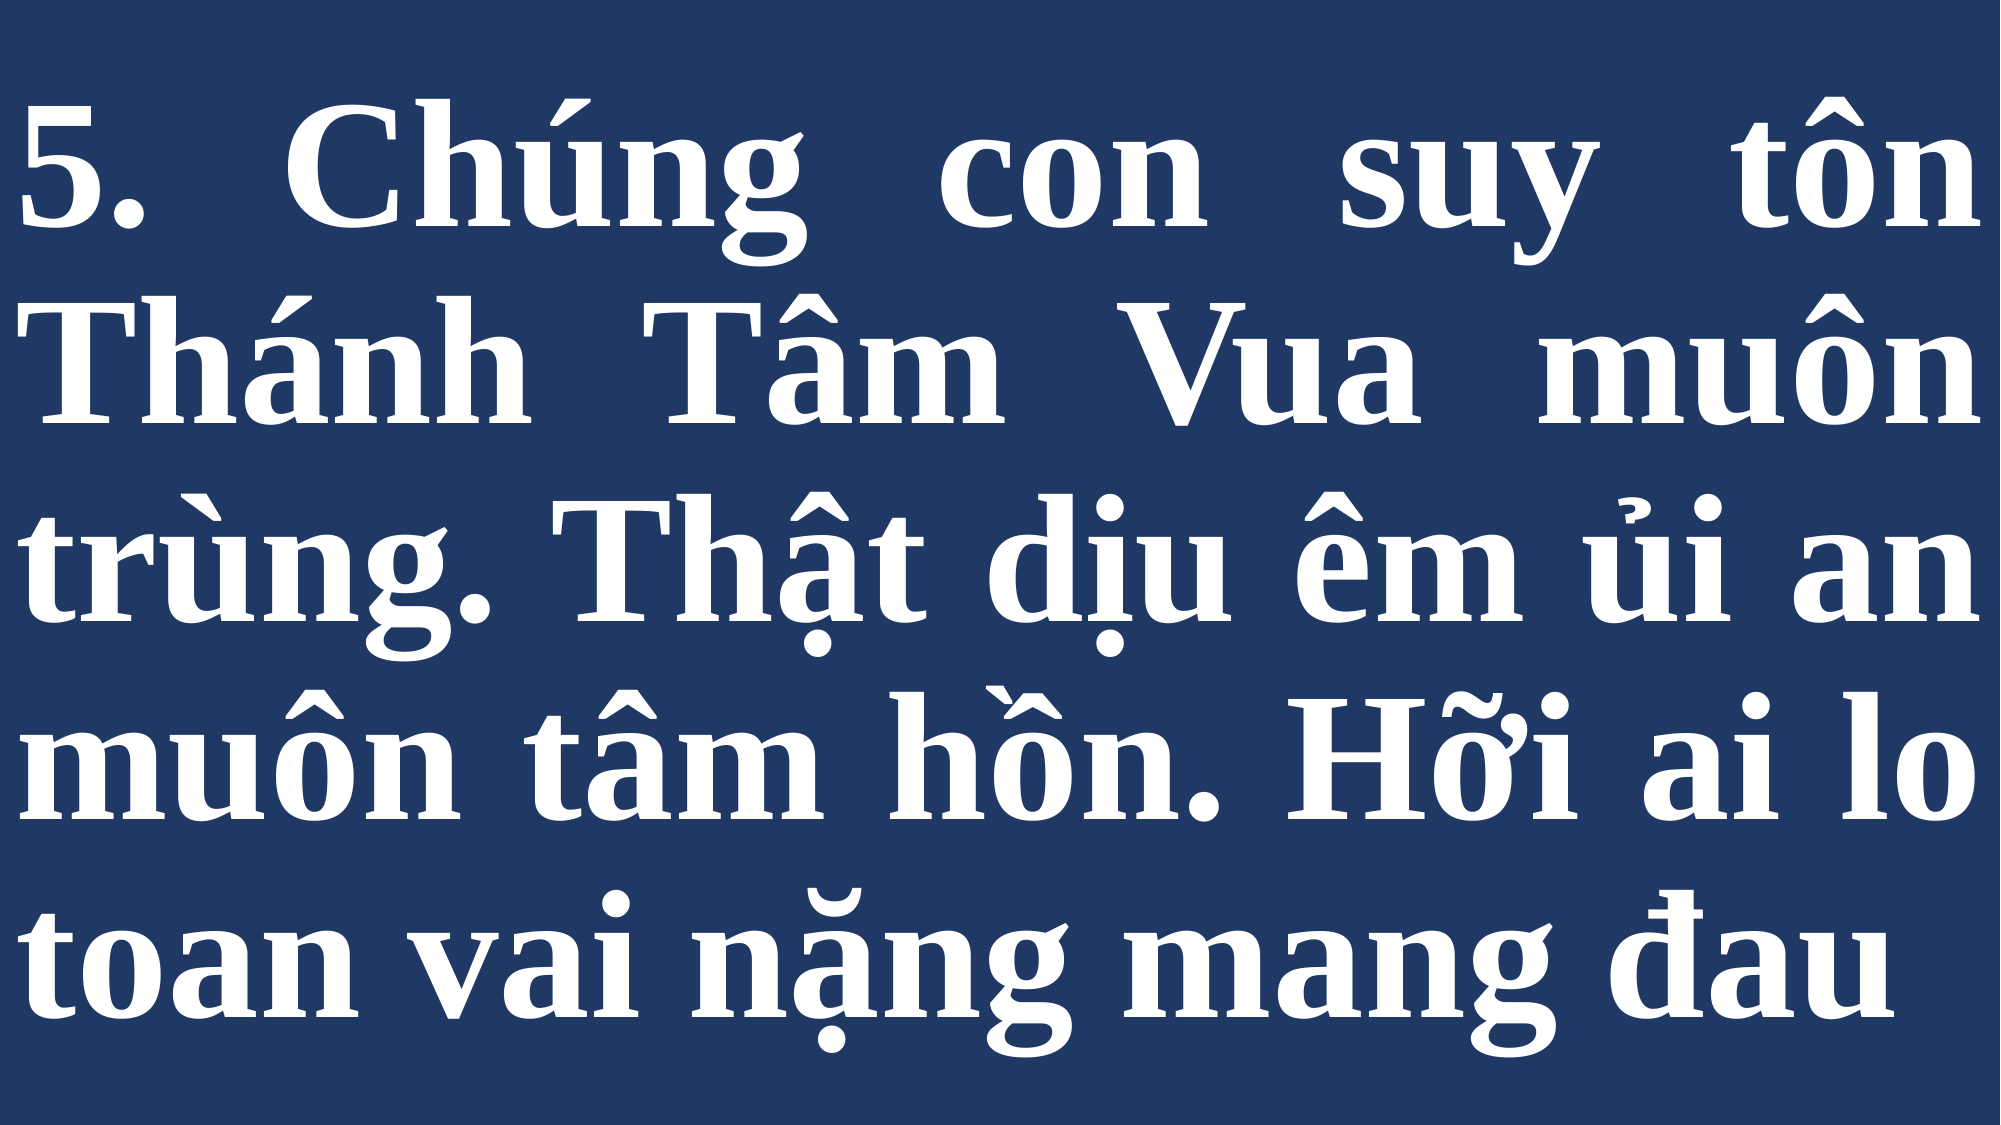

# 5. Chúng con suy tôn Thánh Tâm Vua muôn trùng. Thật dịu êm ủi an muôn tâm hồn. Hỡi ai lo toan vai nặng mang đau